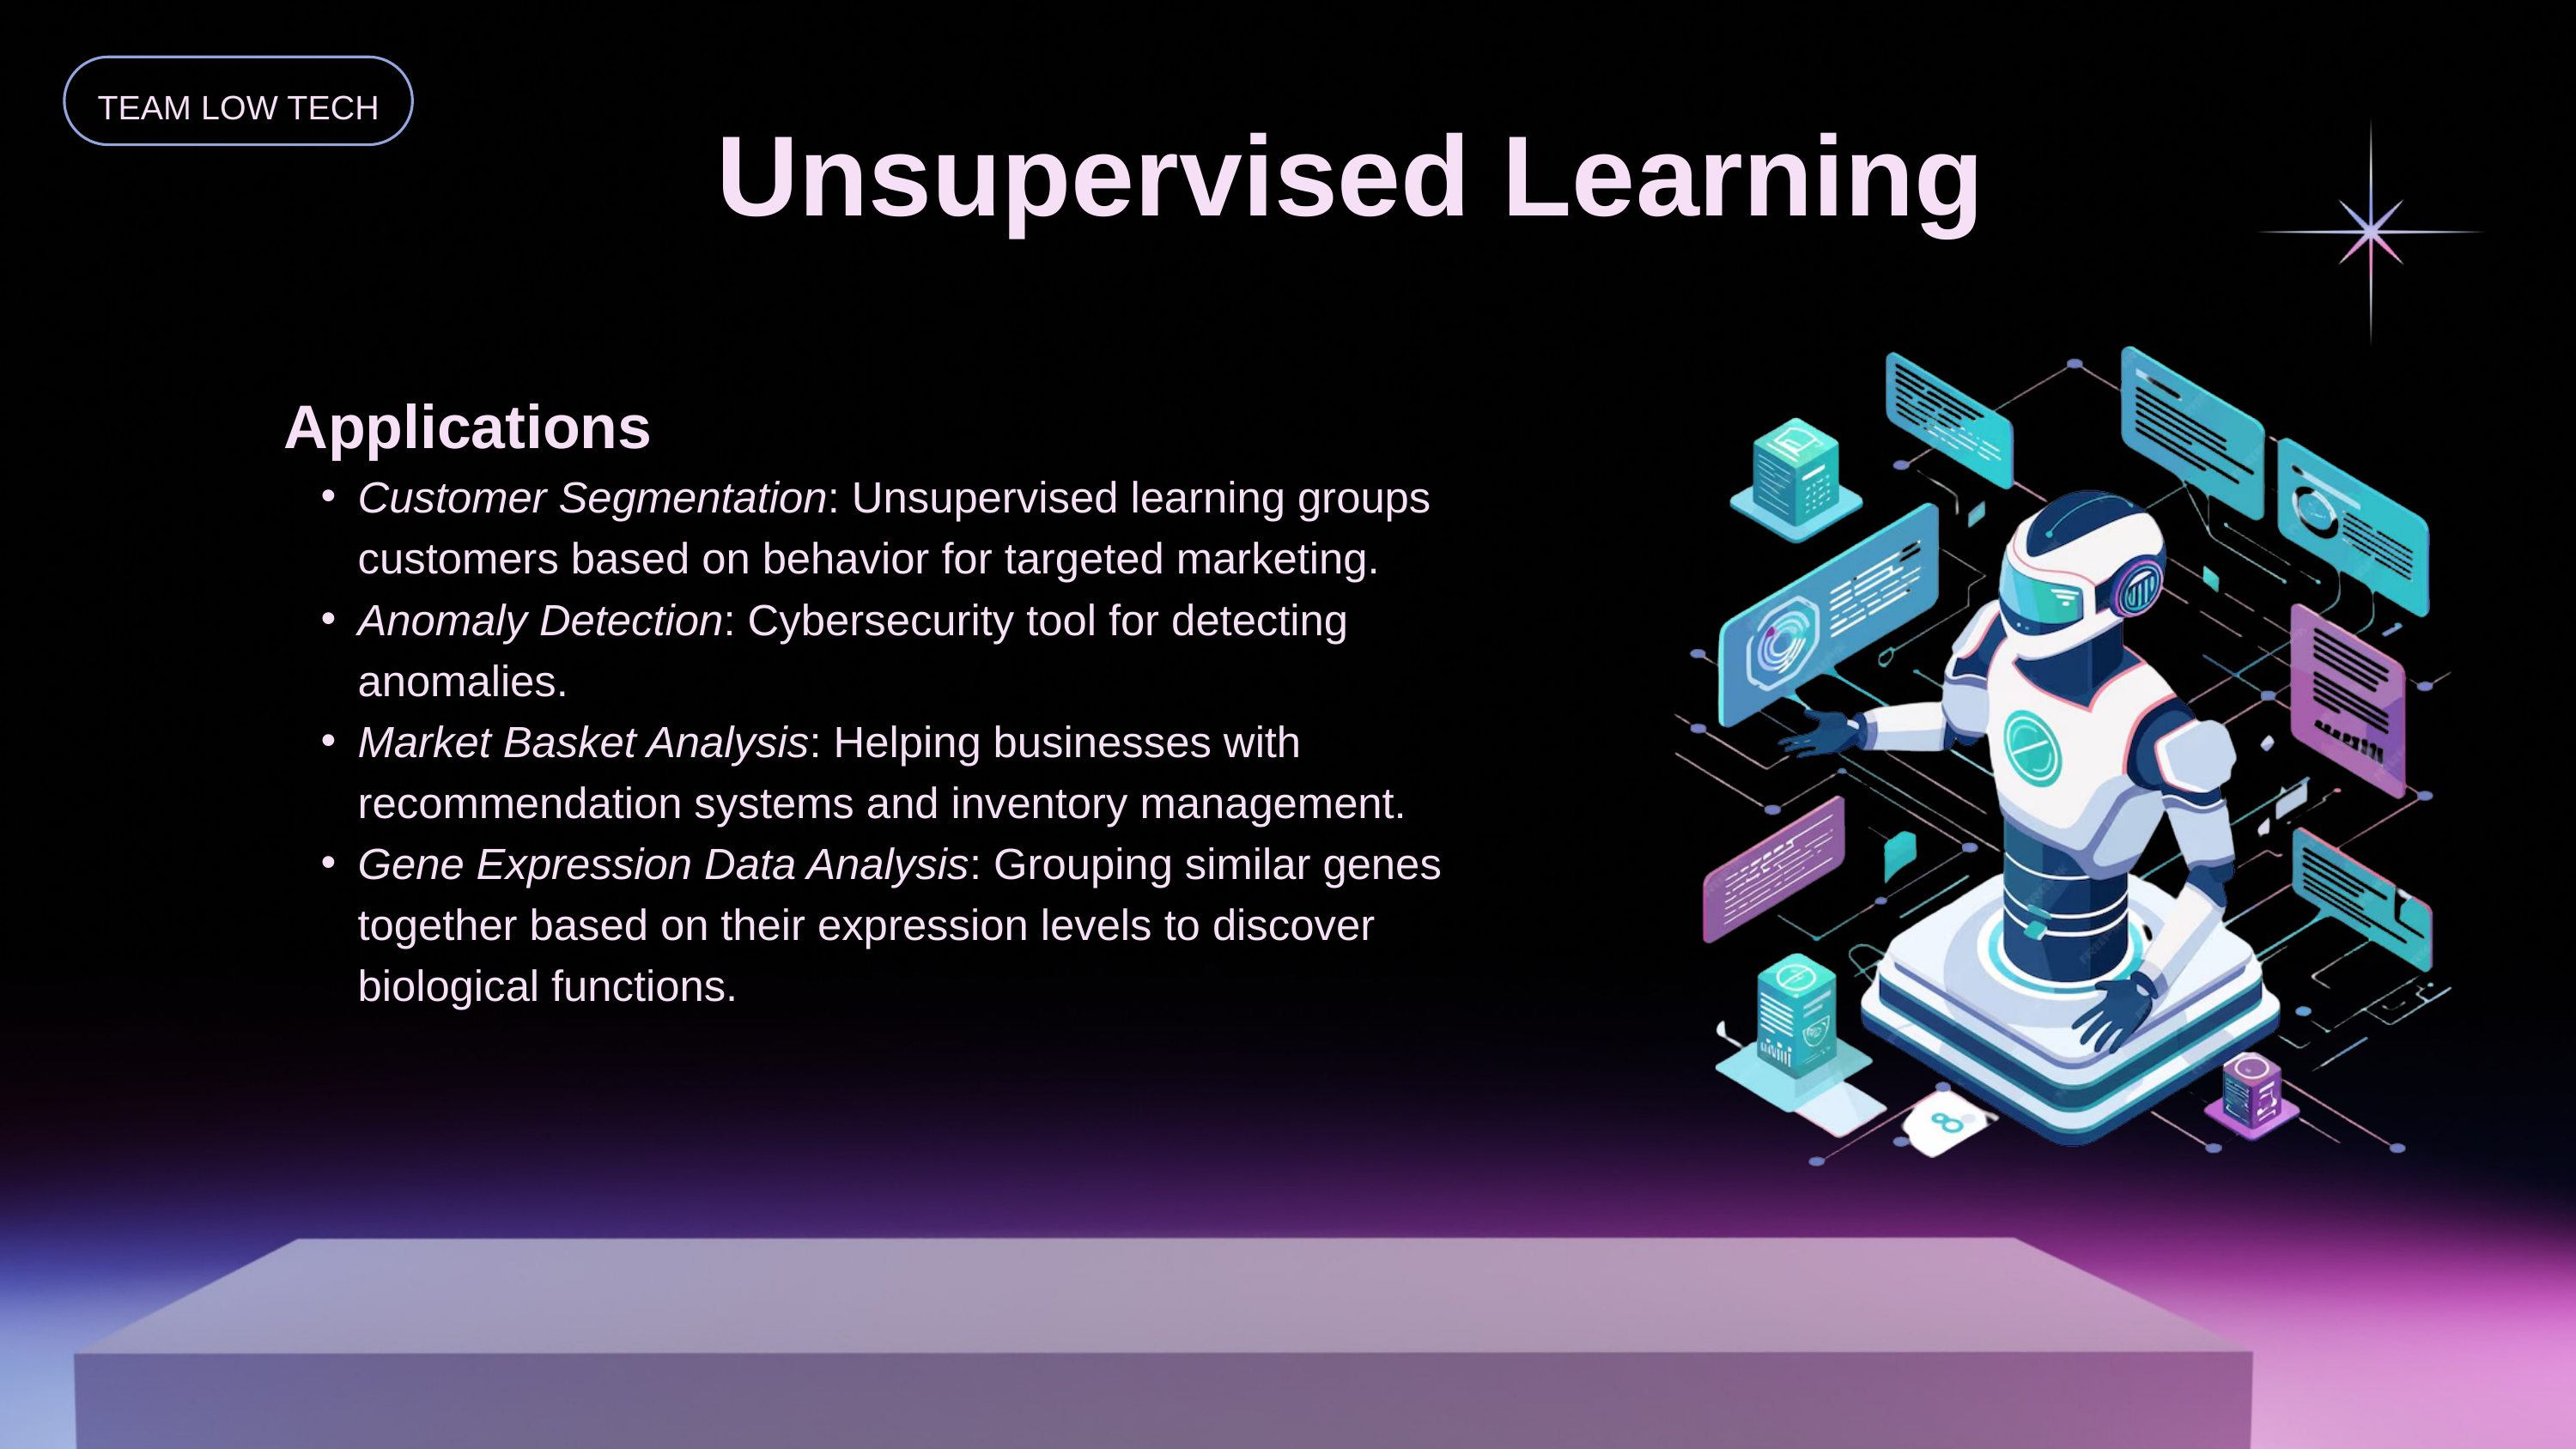

TEAM LOW TECH
Unsupervised Learning

Applications
Customer Segmentation: Unsupervised learning groups customers based on behavior for targeted marketing.
Anomaly Detection: Cybersecurity tool for detecting anomalies.
Market Basket Analysis: Helping businesses with recommendation systems and inventory management.
Gene Expression Data Analysis: Grouping similar genes together based on their expression levels to discover biological functions.